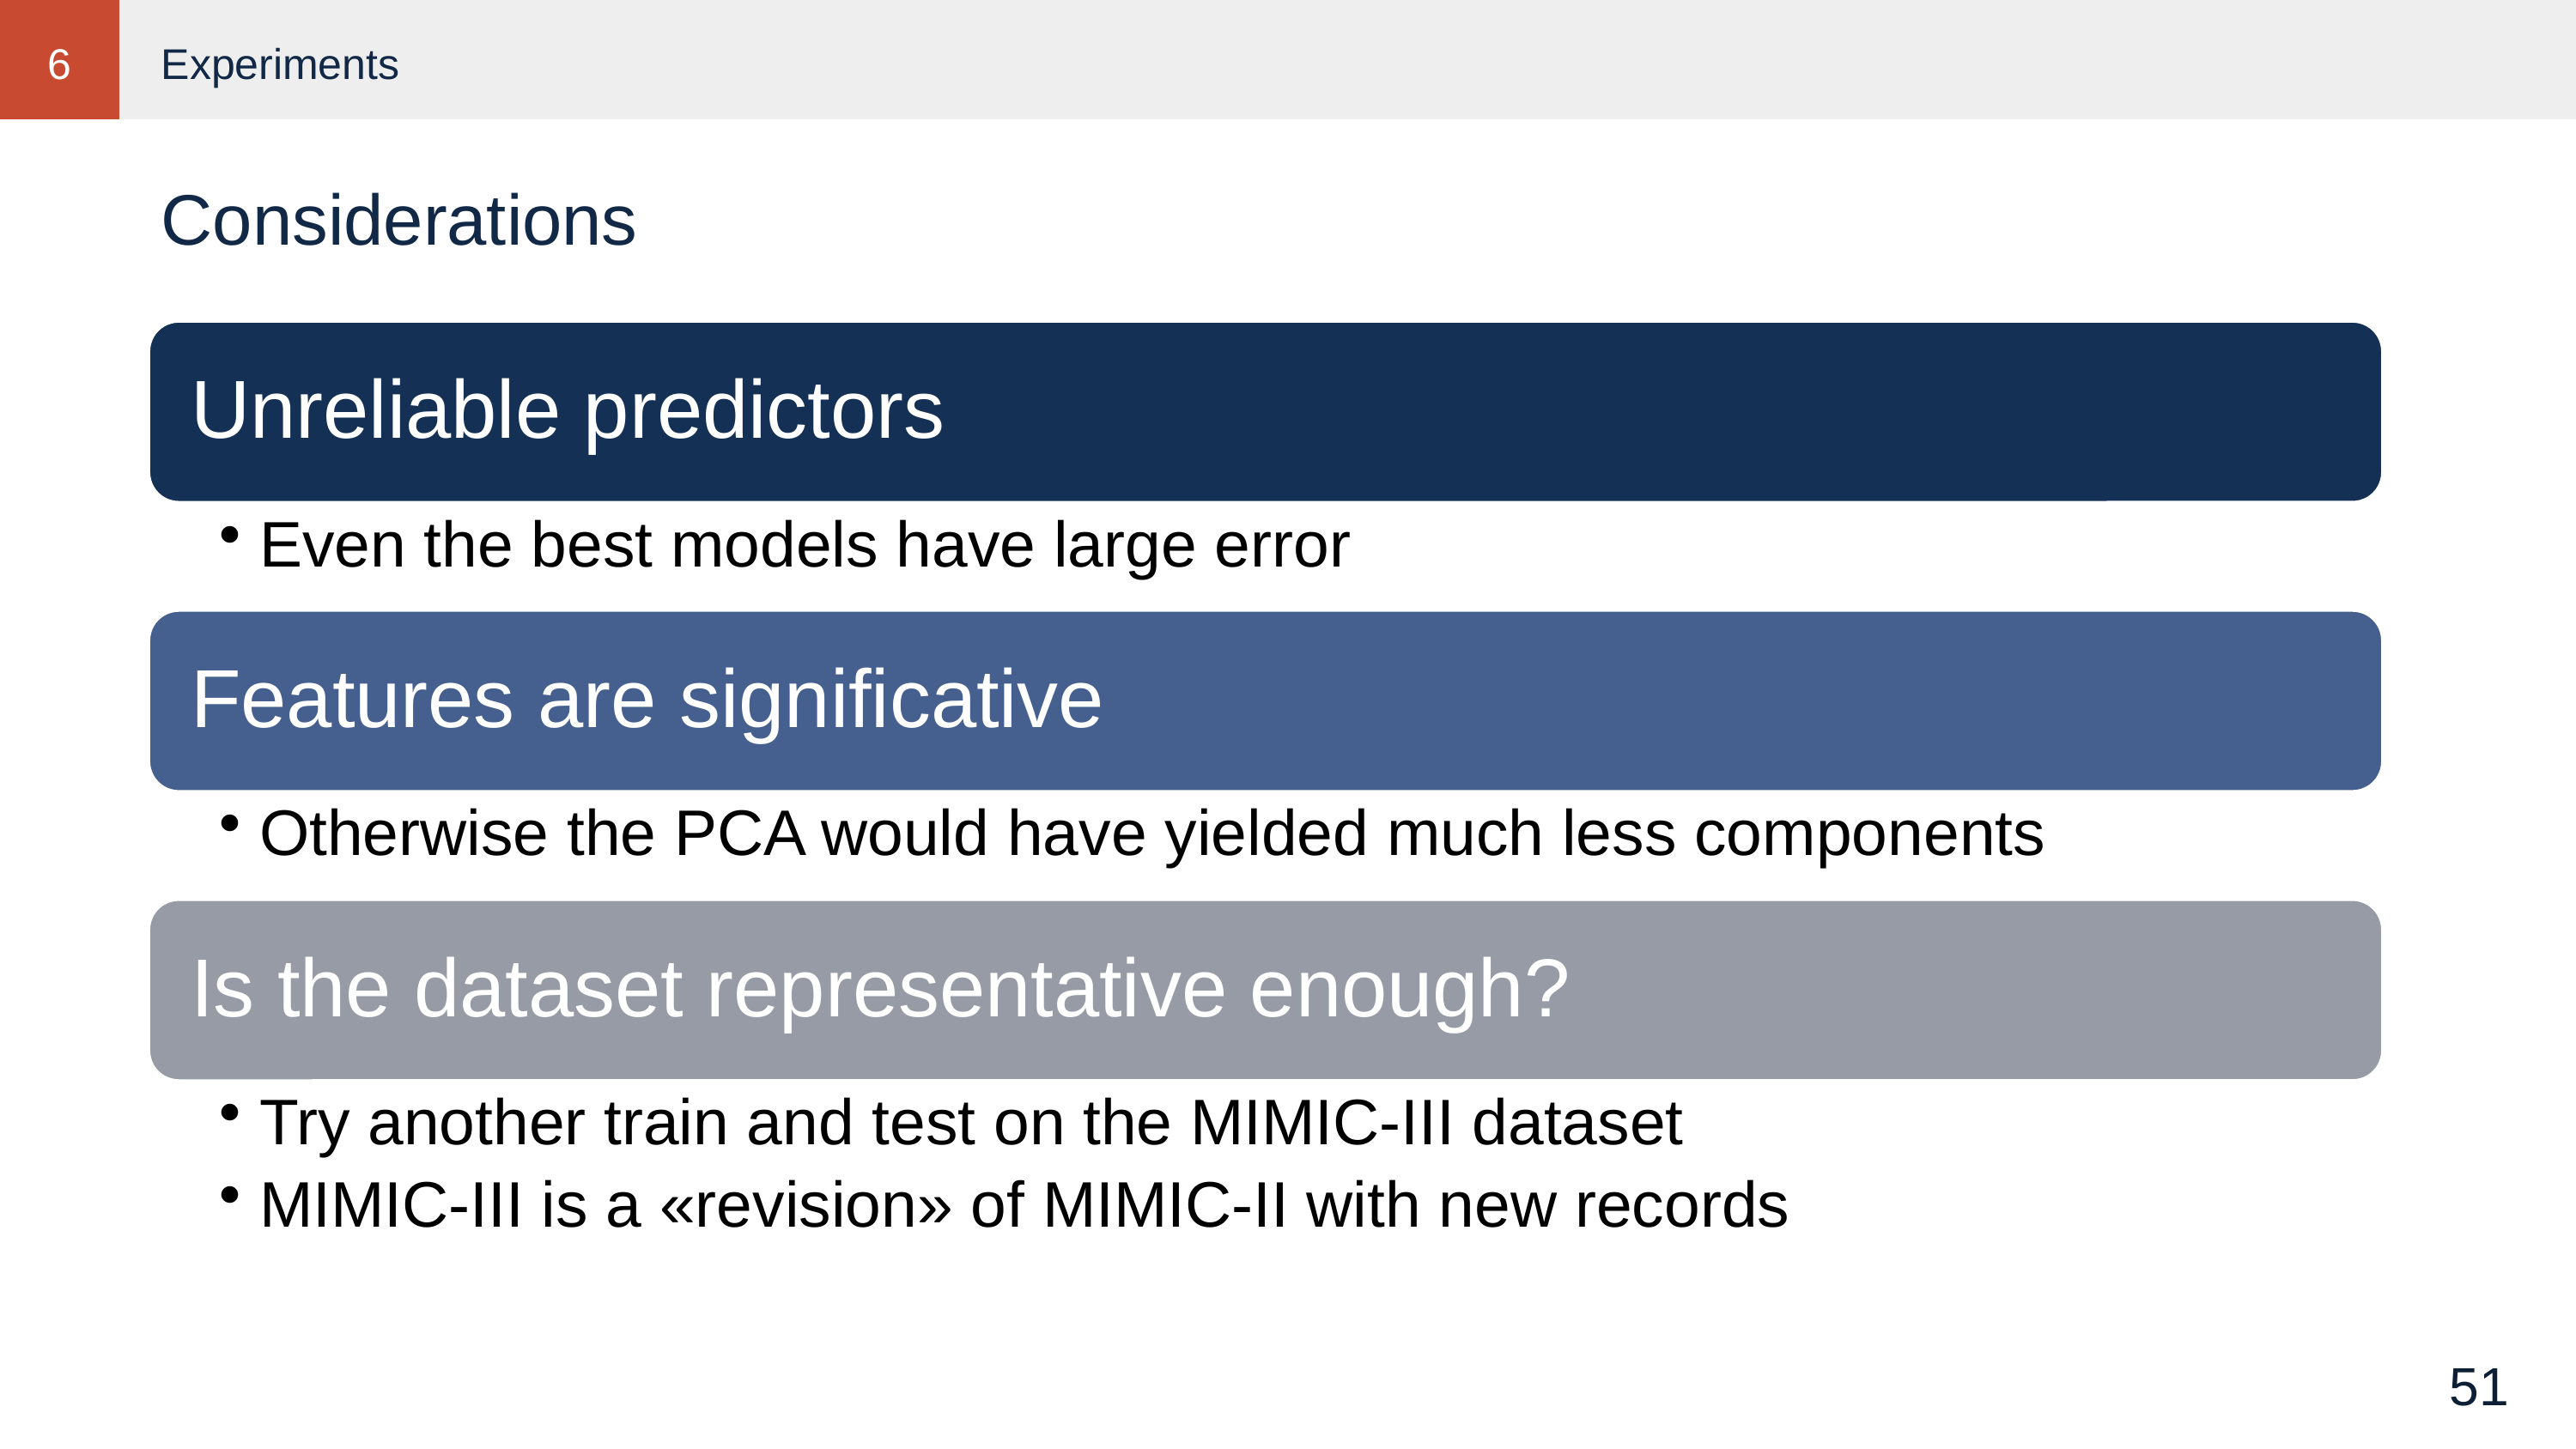

6
Experiments
Considerations
Unreliable predictors
Even the best models have large error
Features are significative
Otherwise the PCA would have yielded much less components
Is the dataset representative enough?
Try another train and test on the MIMIC-III dataset
MIMIC-III is a «revision» of MIMIC-II with new records
51